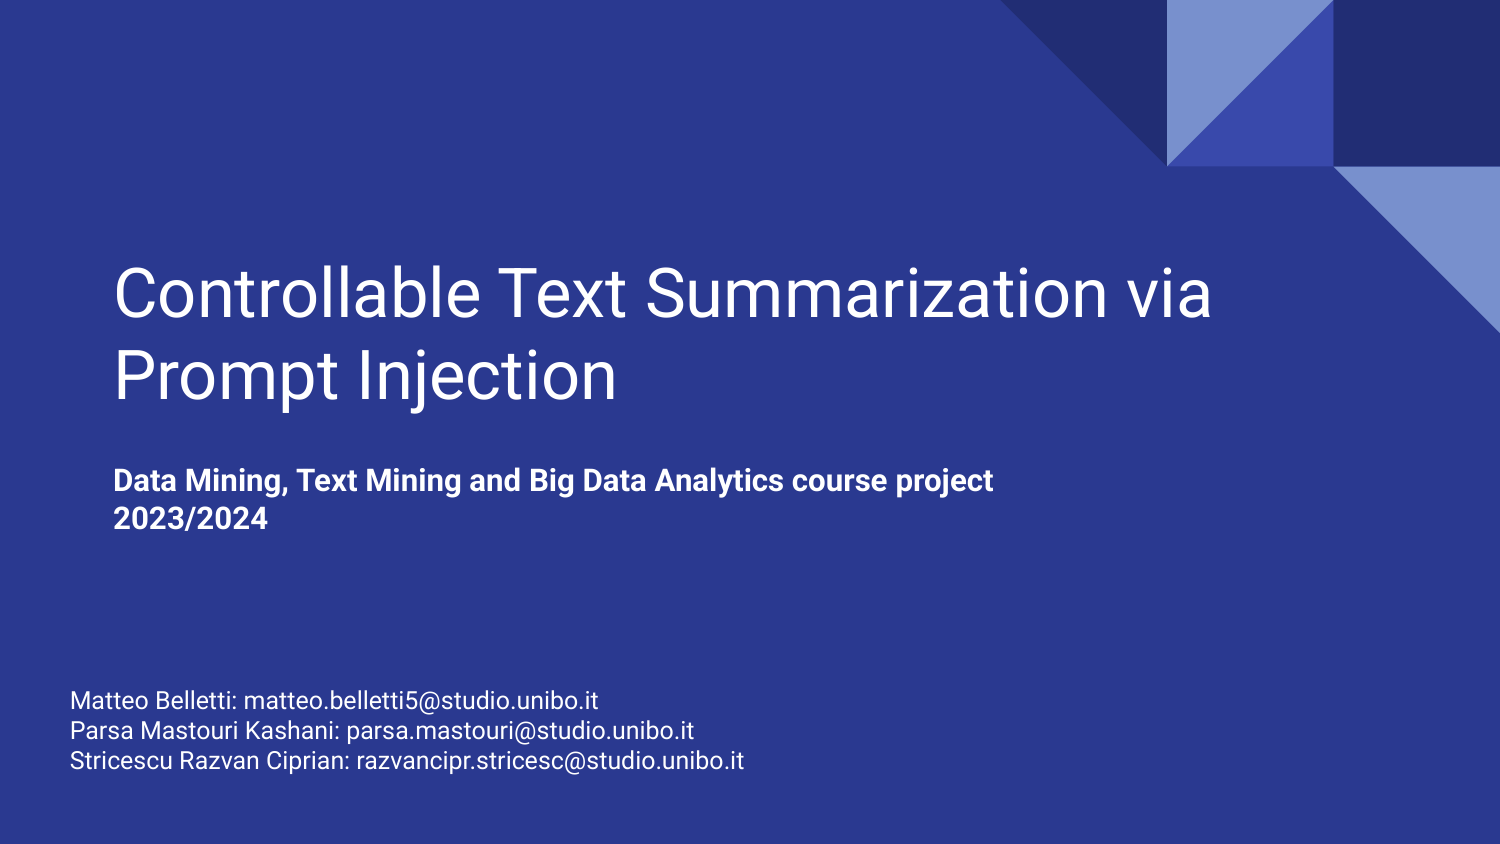

# Controllable Text Summarization via Prompt Injection
Data Mining, Text Mining and Big Data Analytics course project
2023/2024
Matteo Belletti: matteo.belletti5@studio.unibo.it
Parsa Mastouri Kashani: parsa.mastouri@studio.unibo.it
Stricescu Razvan Ciprian: razvancipr.stricesc@studio.unibo.it